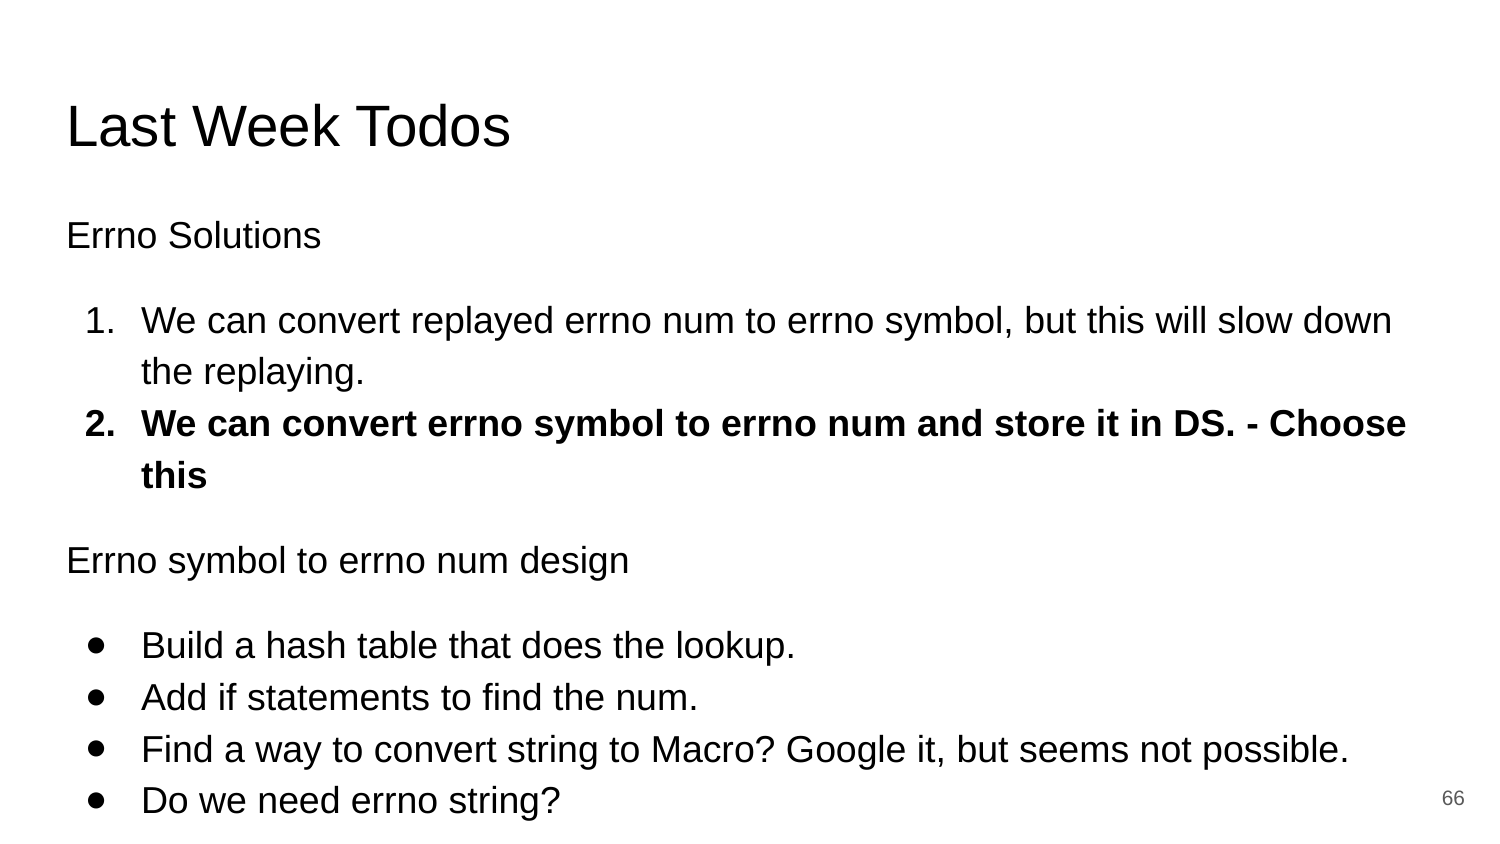

# Last Week Todos
Errno Solutions
We can convert replayed errno num to errno symbol, but this will slow down the replaying.
We can convert errno symbol to errno num and store it in DS. - Choose this
Errno symbol to errno num design
Build a hash table that does the lookup.
Add if statements to find the num.
Find a way to convert string to Macro? Google it, but seems not possible.
Do we need errno string?
66